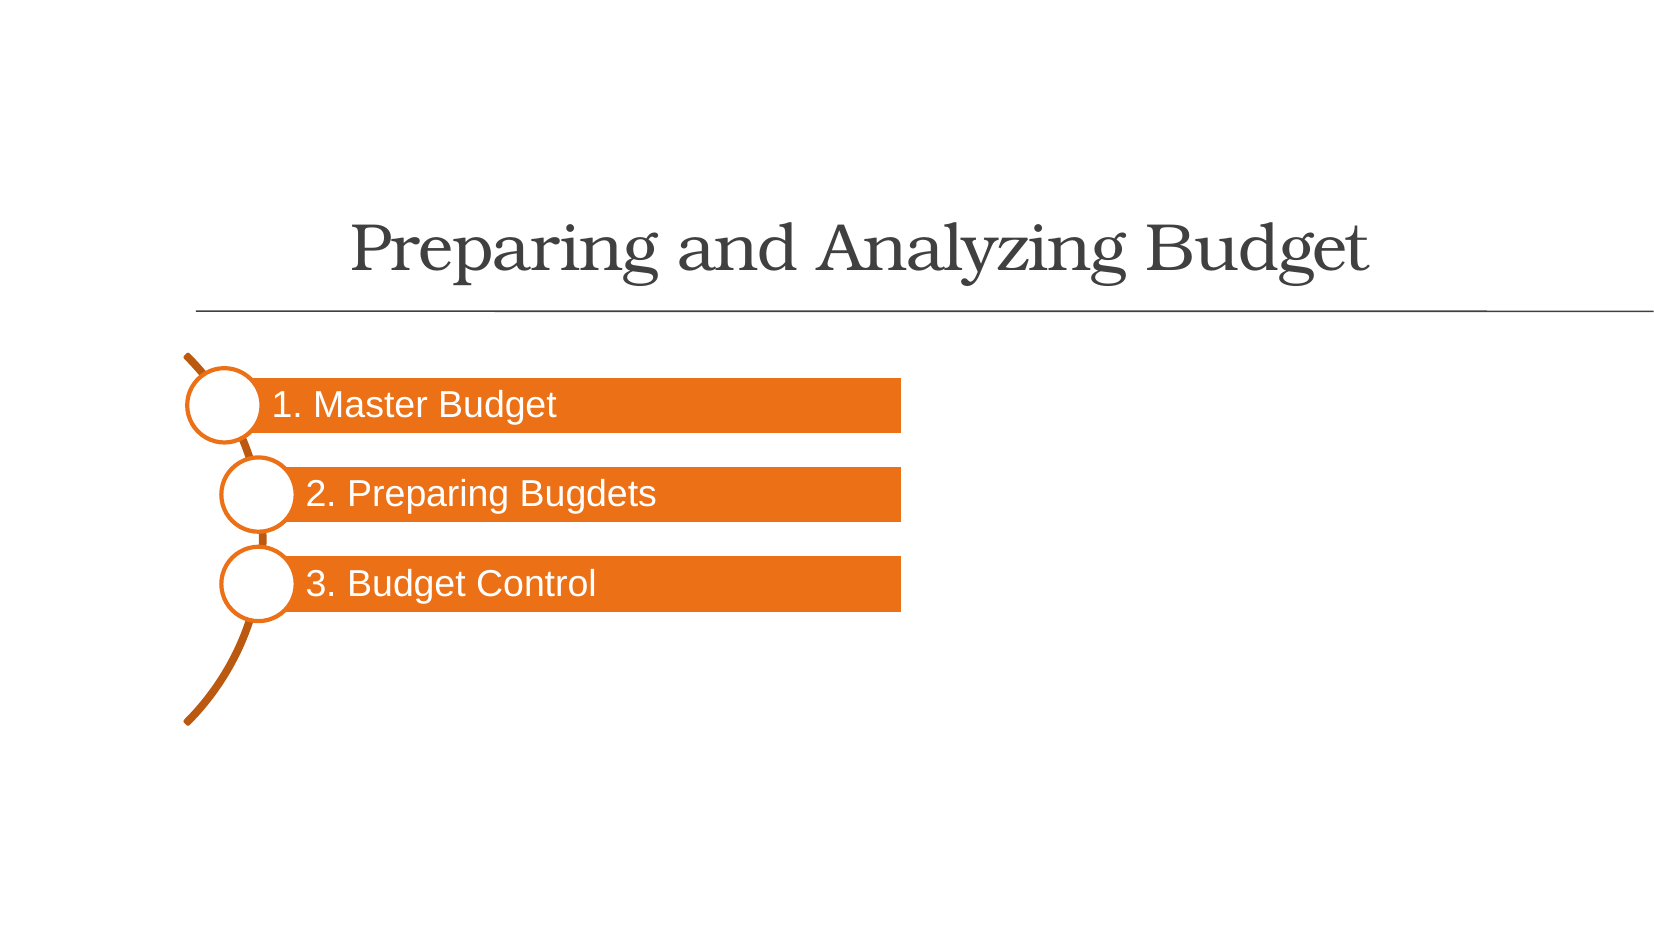

# Preparing and Analyzing Budget

1. Master Budget

2. Preparing Bugdets

3. Budget Control